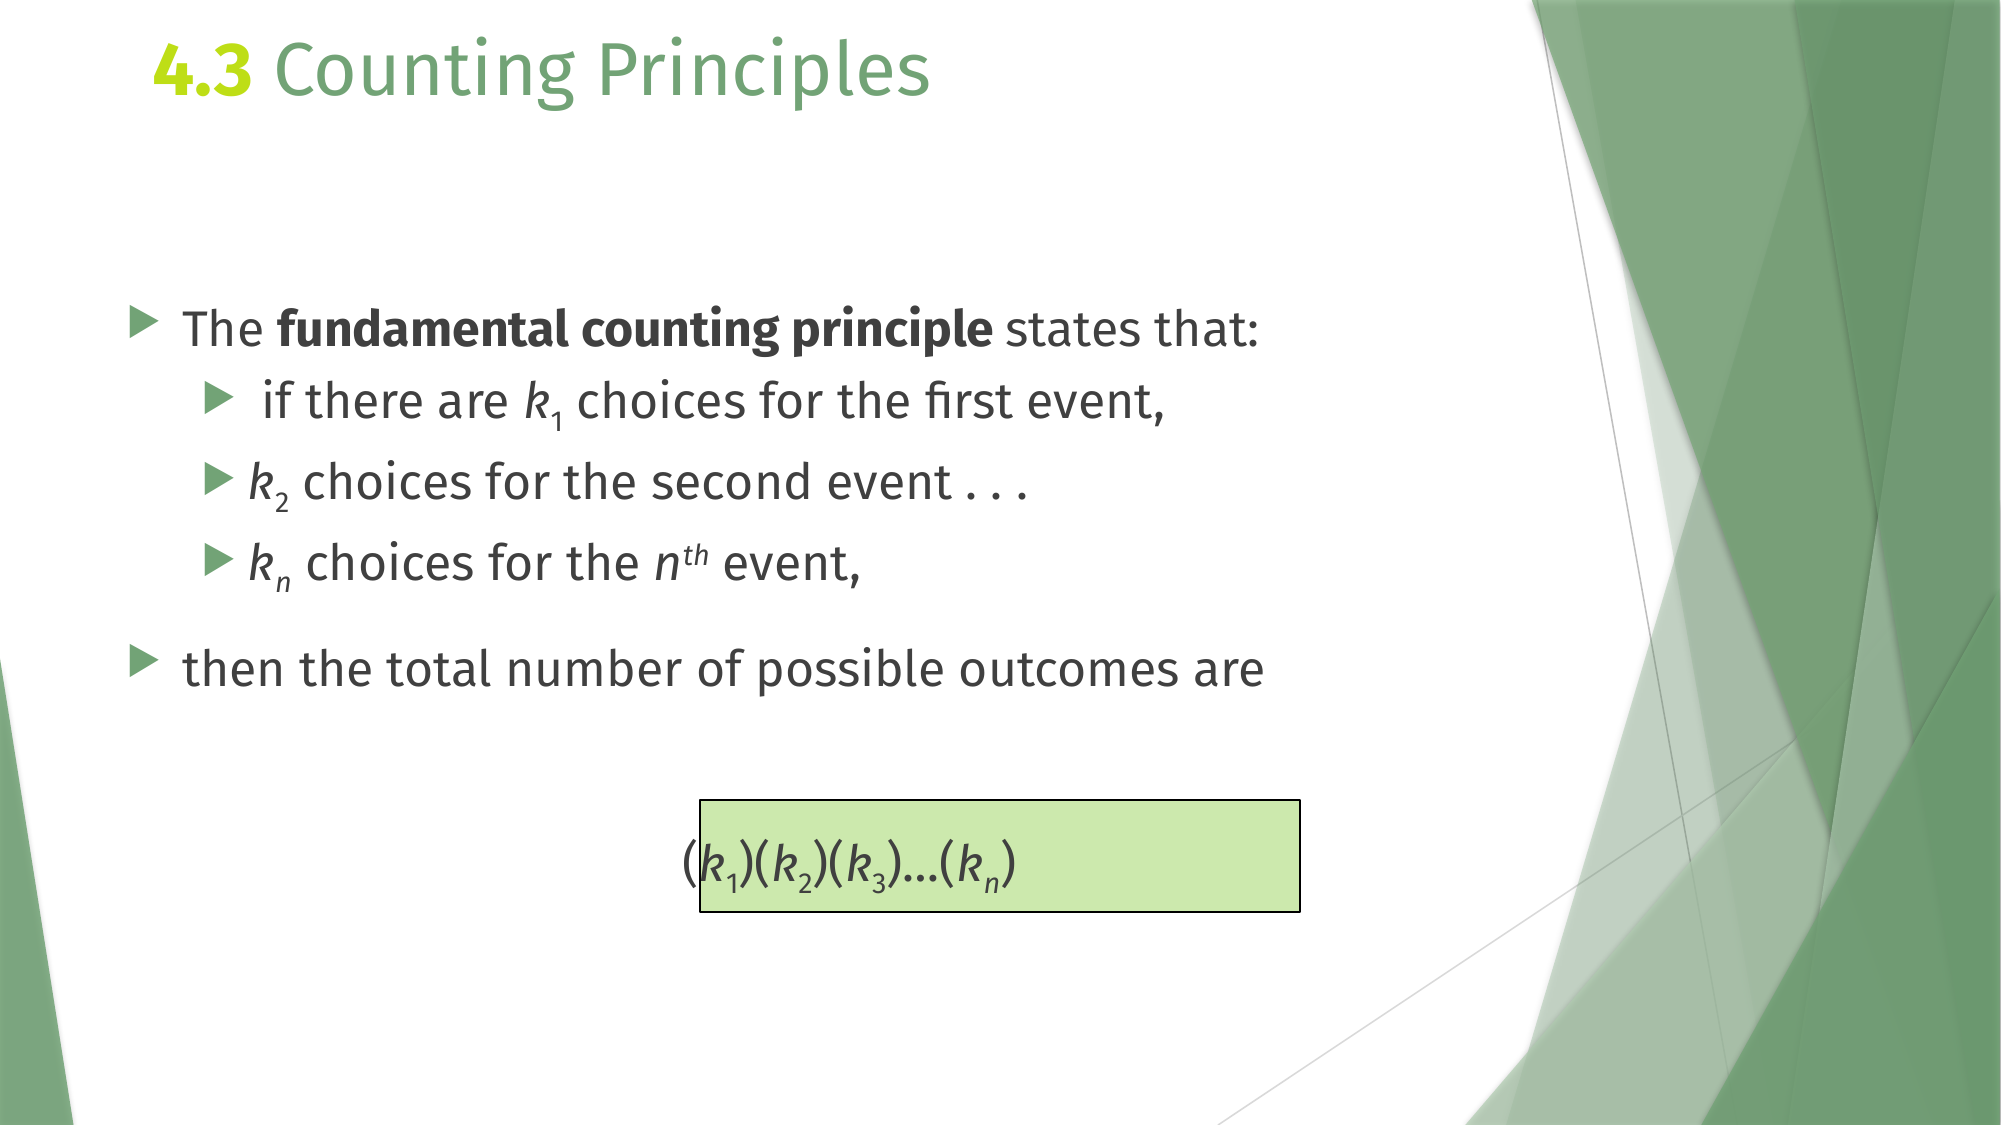

# 4.3 Counting Principles
The fundamental counting principle states that:
 if there are k1 choices for the first event,
k2 choices for the second event . . .
kn choices for the nth event,
then the total number of possible outcomes are

                                          (k1)(k2)(k3)…(kn)